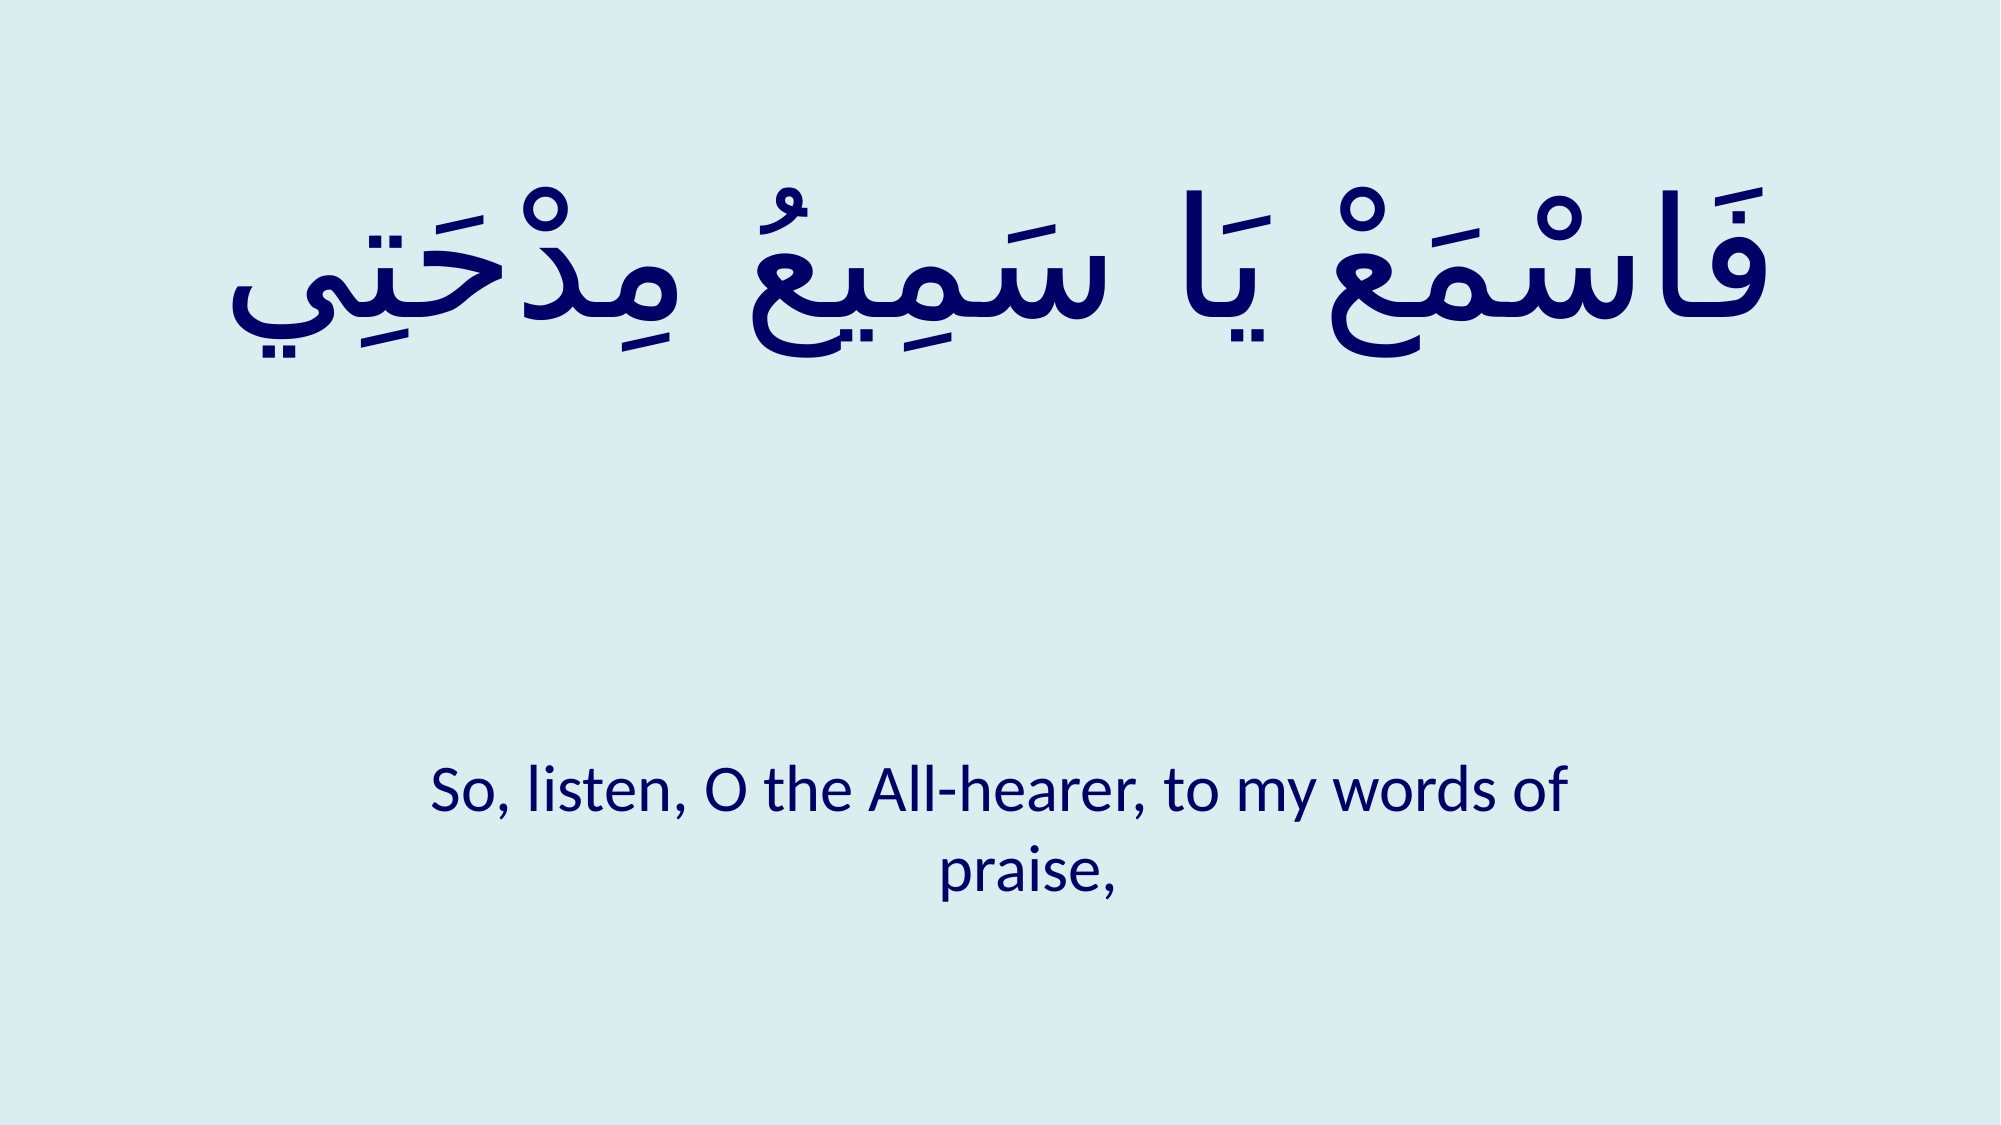

# فَاسْمَعْ يَا سَمِيعُ مِدْحَتِي
So, listen, O the All-hearer, to my words of praise,